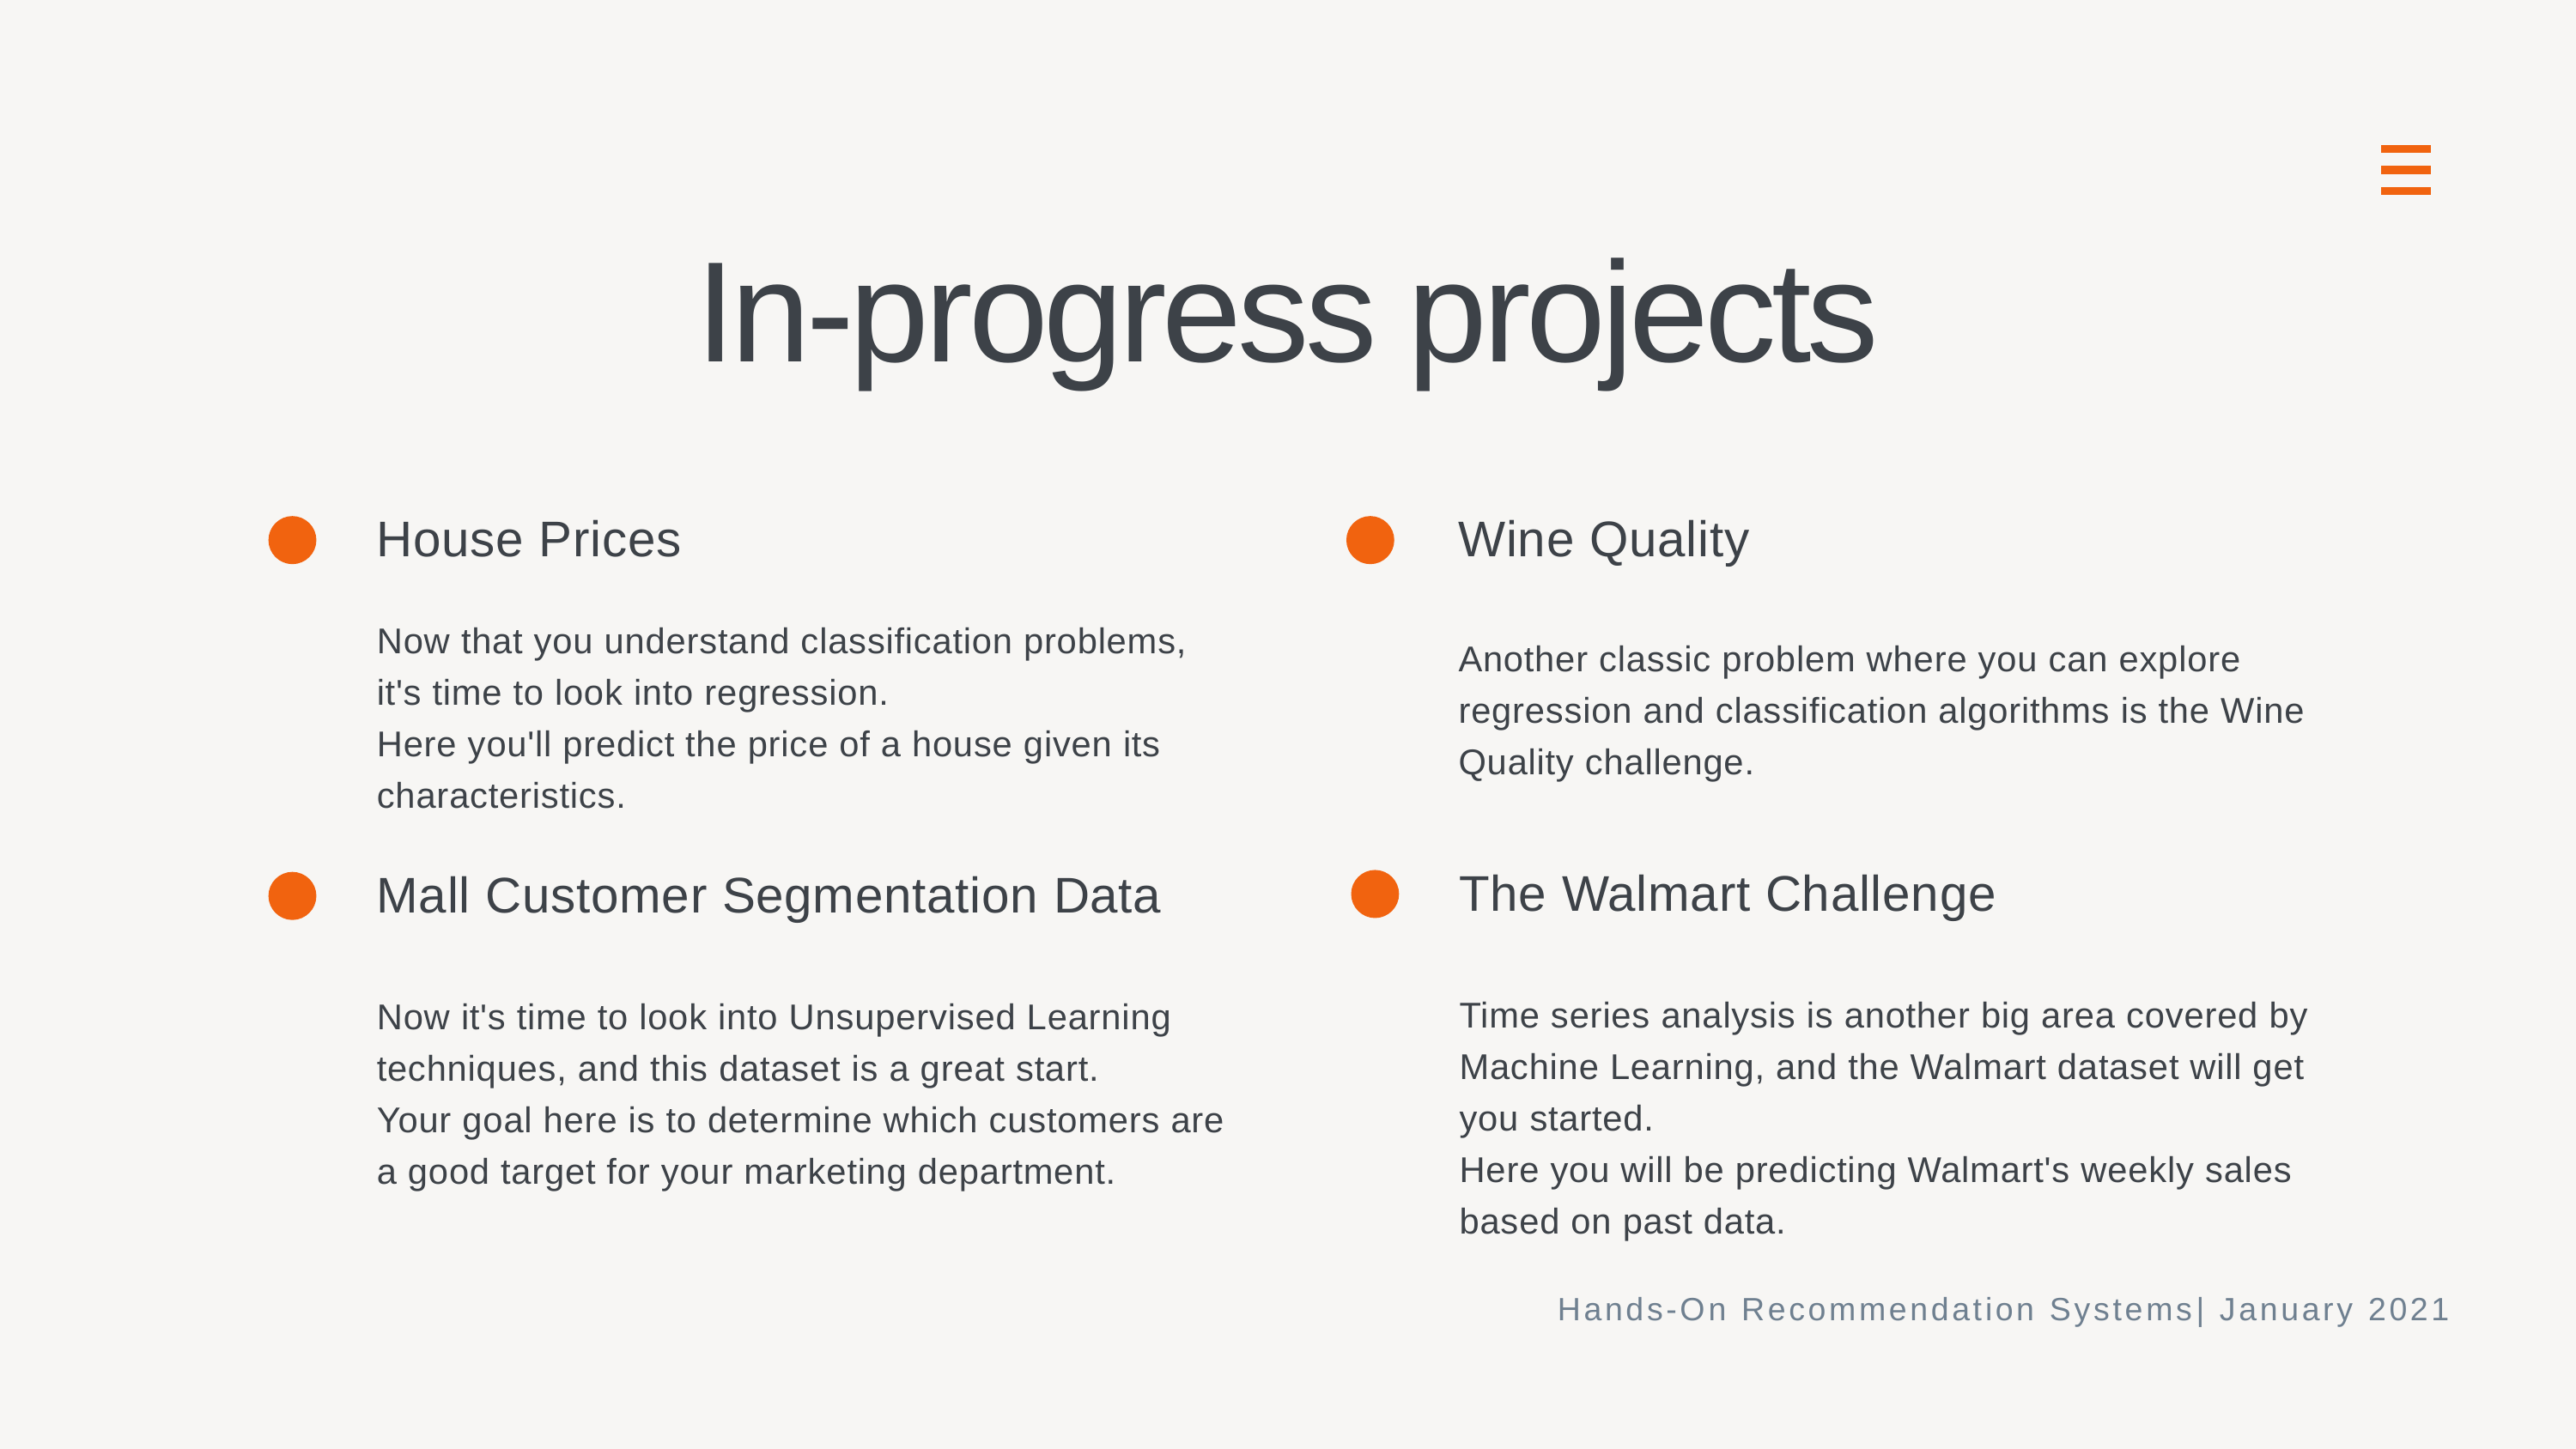

In-progress projects
House Prices
Now that you understand classification problems, it's time to look into regression.
Here you'll predict the price of a house given its characteristics.
Wine Quality
Another classic problem where you can explore regression and classification algorithms is the Wine Quality challenge.

The Walmart Challenge
Time series analysis is another big area covered by Machine Learning, and the Walmart dataset will get you started.
Here you will be predicting Walmart's weekly sales based on past data.
Mall Customer Segmentation Data
Now it's time to look into Unsupervised Learning techniques, and this dataset is a great start.
Your goal here is to determine which customers are a good target for your marketing department.

Hands-On Recommendation Systems| January 2021